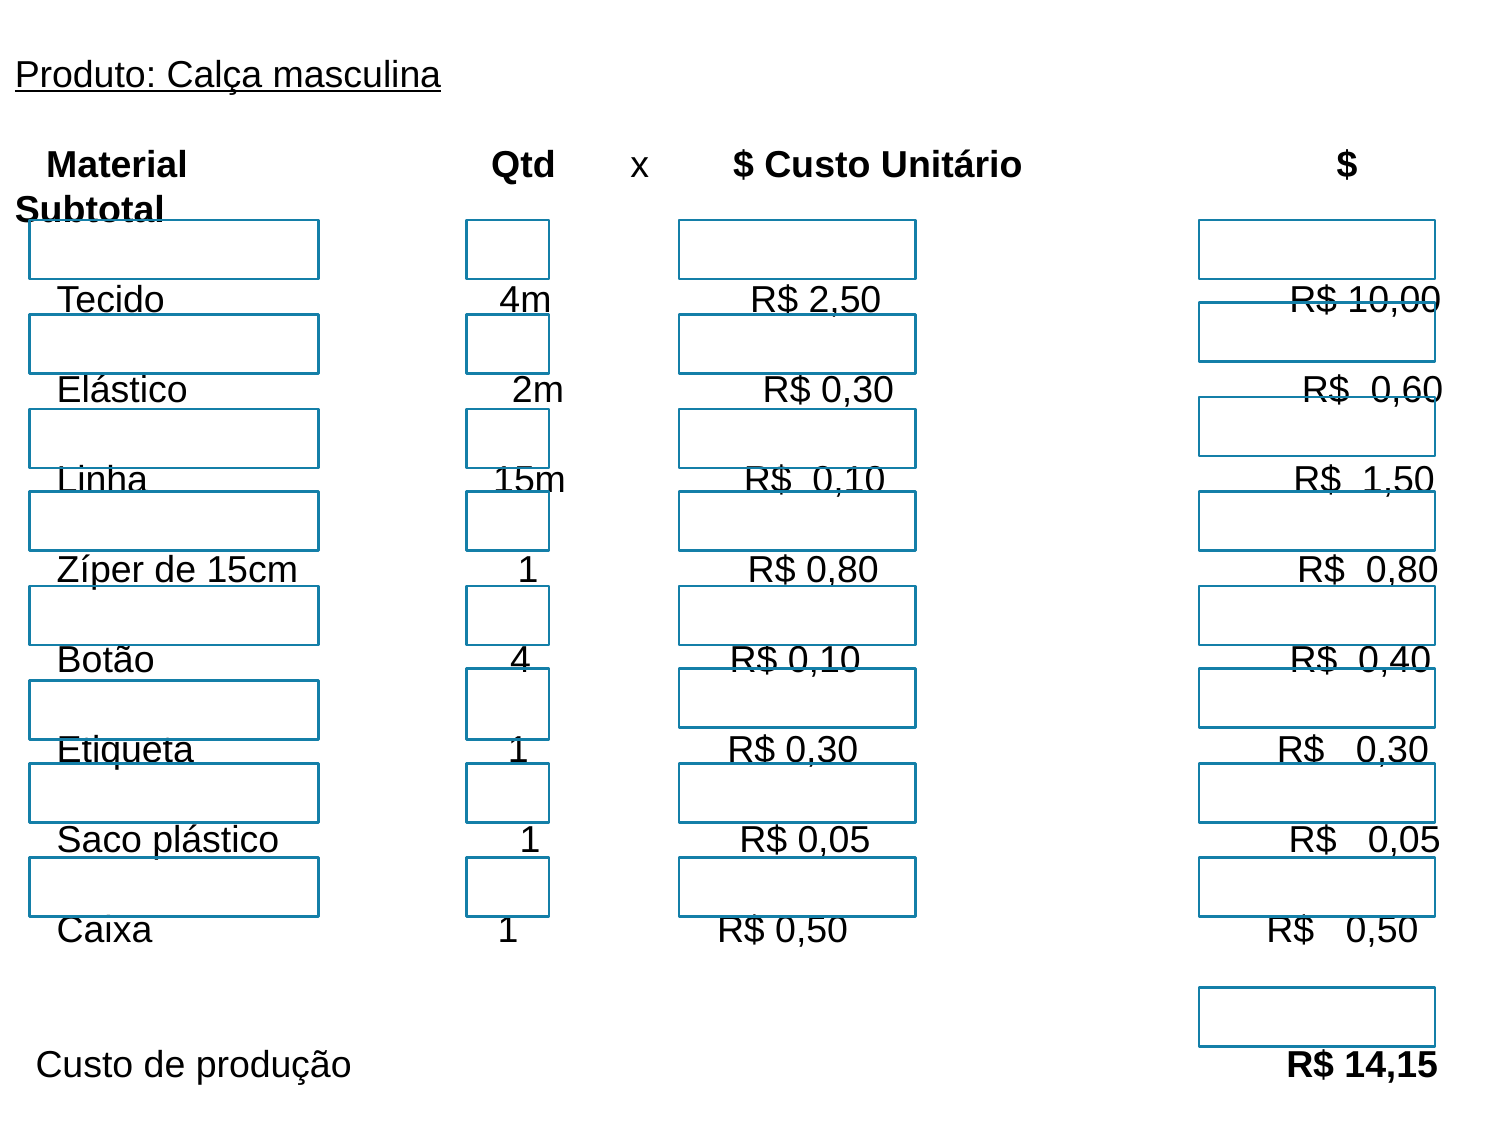

Produto: Calça masculina

   Material                             Qtd       x        $ Custo Unitário                              $ Subtotal

    Tecido                                4m                   R$ 2,50                                       R$ 10,00

    Elástico                               2m                   R$ 0,30                                       R$  0,60

    Linha                                 15m                 R$  0,10                                       R$  1,50

    Zíper de 15cm                     1                    R$ 0,80                                        R$  0,80

    Botão                                  4                   R$ 0,10                                         R$  0,40

    Etiqueta                              1                   R$ 0,30                                        R$   0,30

    Saco plástico                       1                   R$ 0,05                                        R$   0,05

    Caixa                                 1                   R$ 0,50                                        R$   0,50

  Custo de produção                                                                                         R$ 14,15